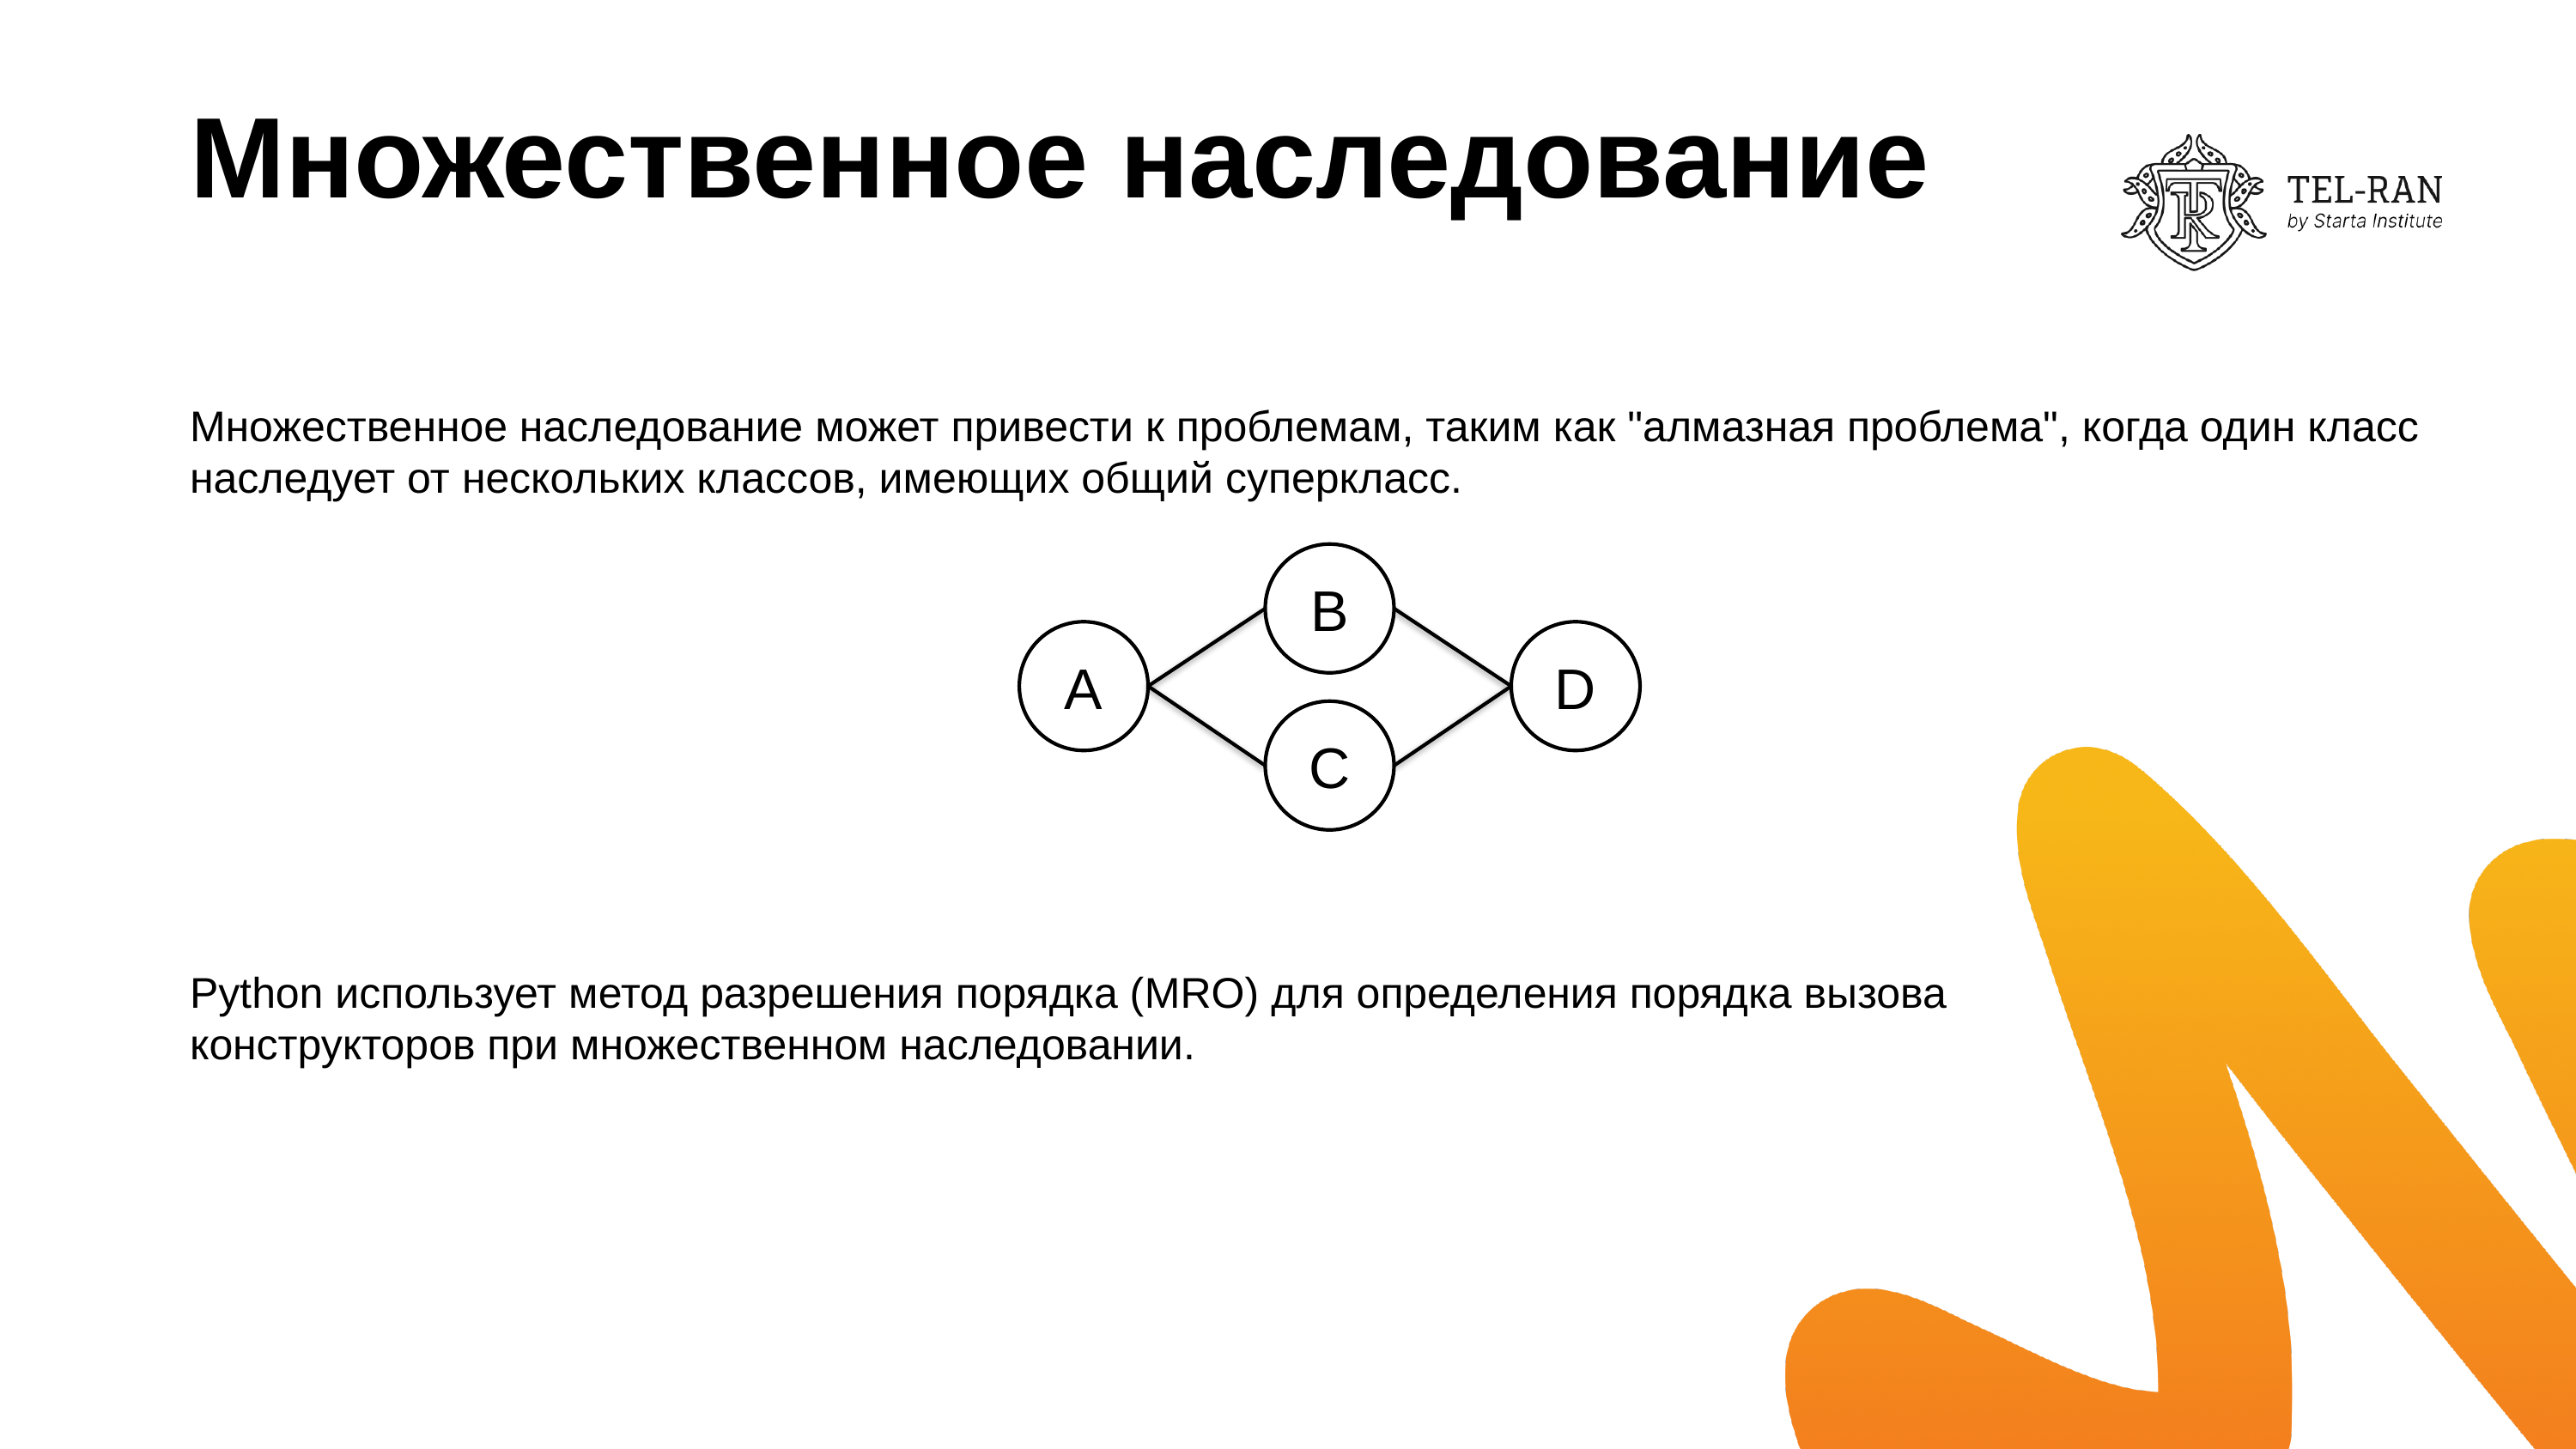

# Множественное наследование
Множественное наследование может привести к проблемам, таким как "алмазная проблема", когда один класс наследует от нескольких классов, имеющих общий суперкласс.

Python использует метод разрешения порядка (MRO) для определения порядка вызова
конструкторов при множественном наследовании.

В
А
D
С